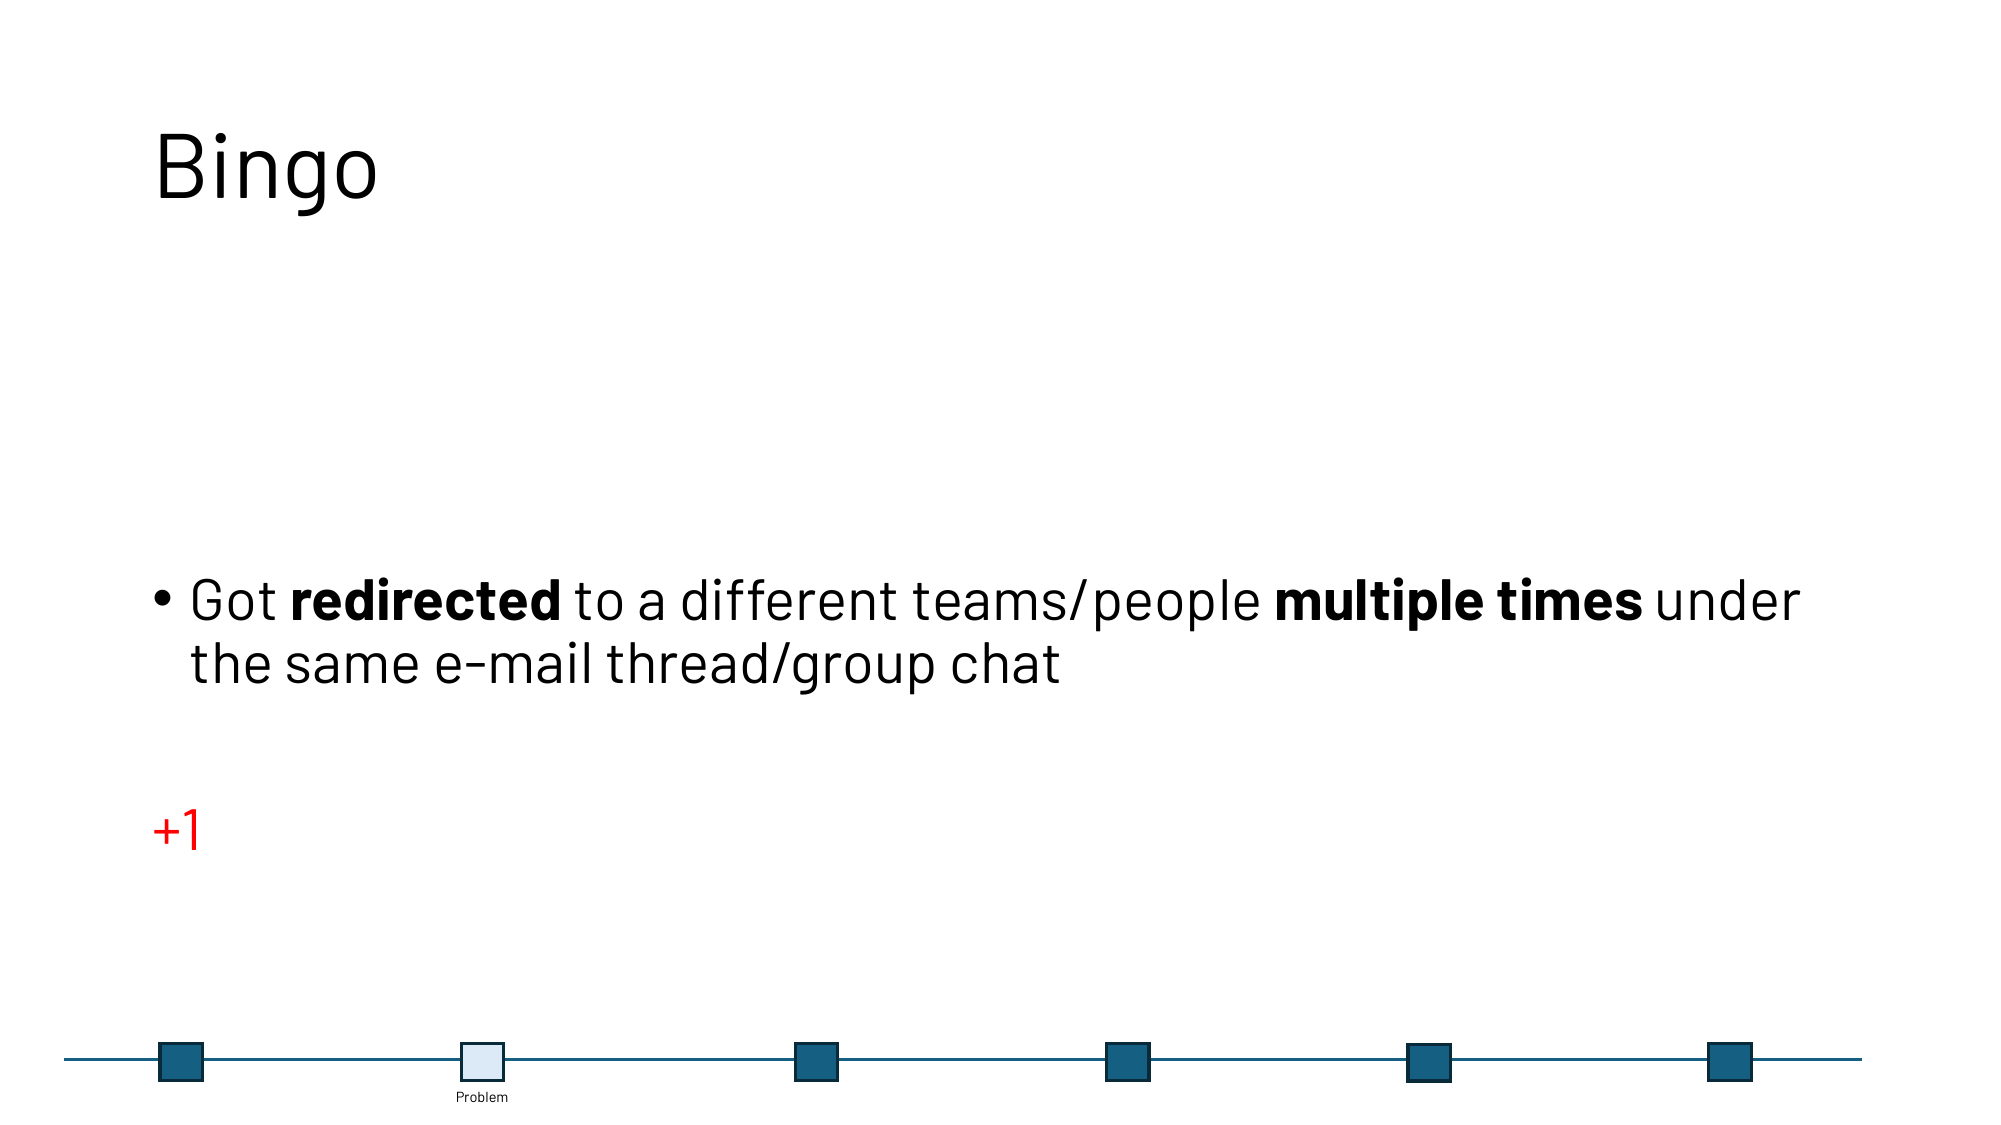

# Bingo
Got redirected to a different teams/people multiple times under the same e-mail thread/group chat

+1

Problem